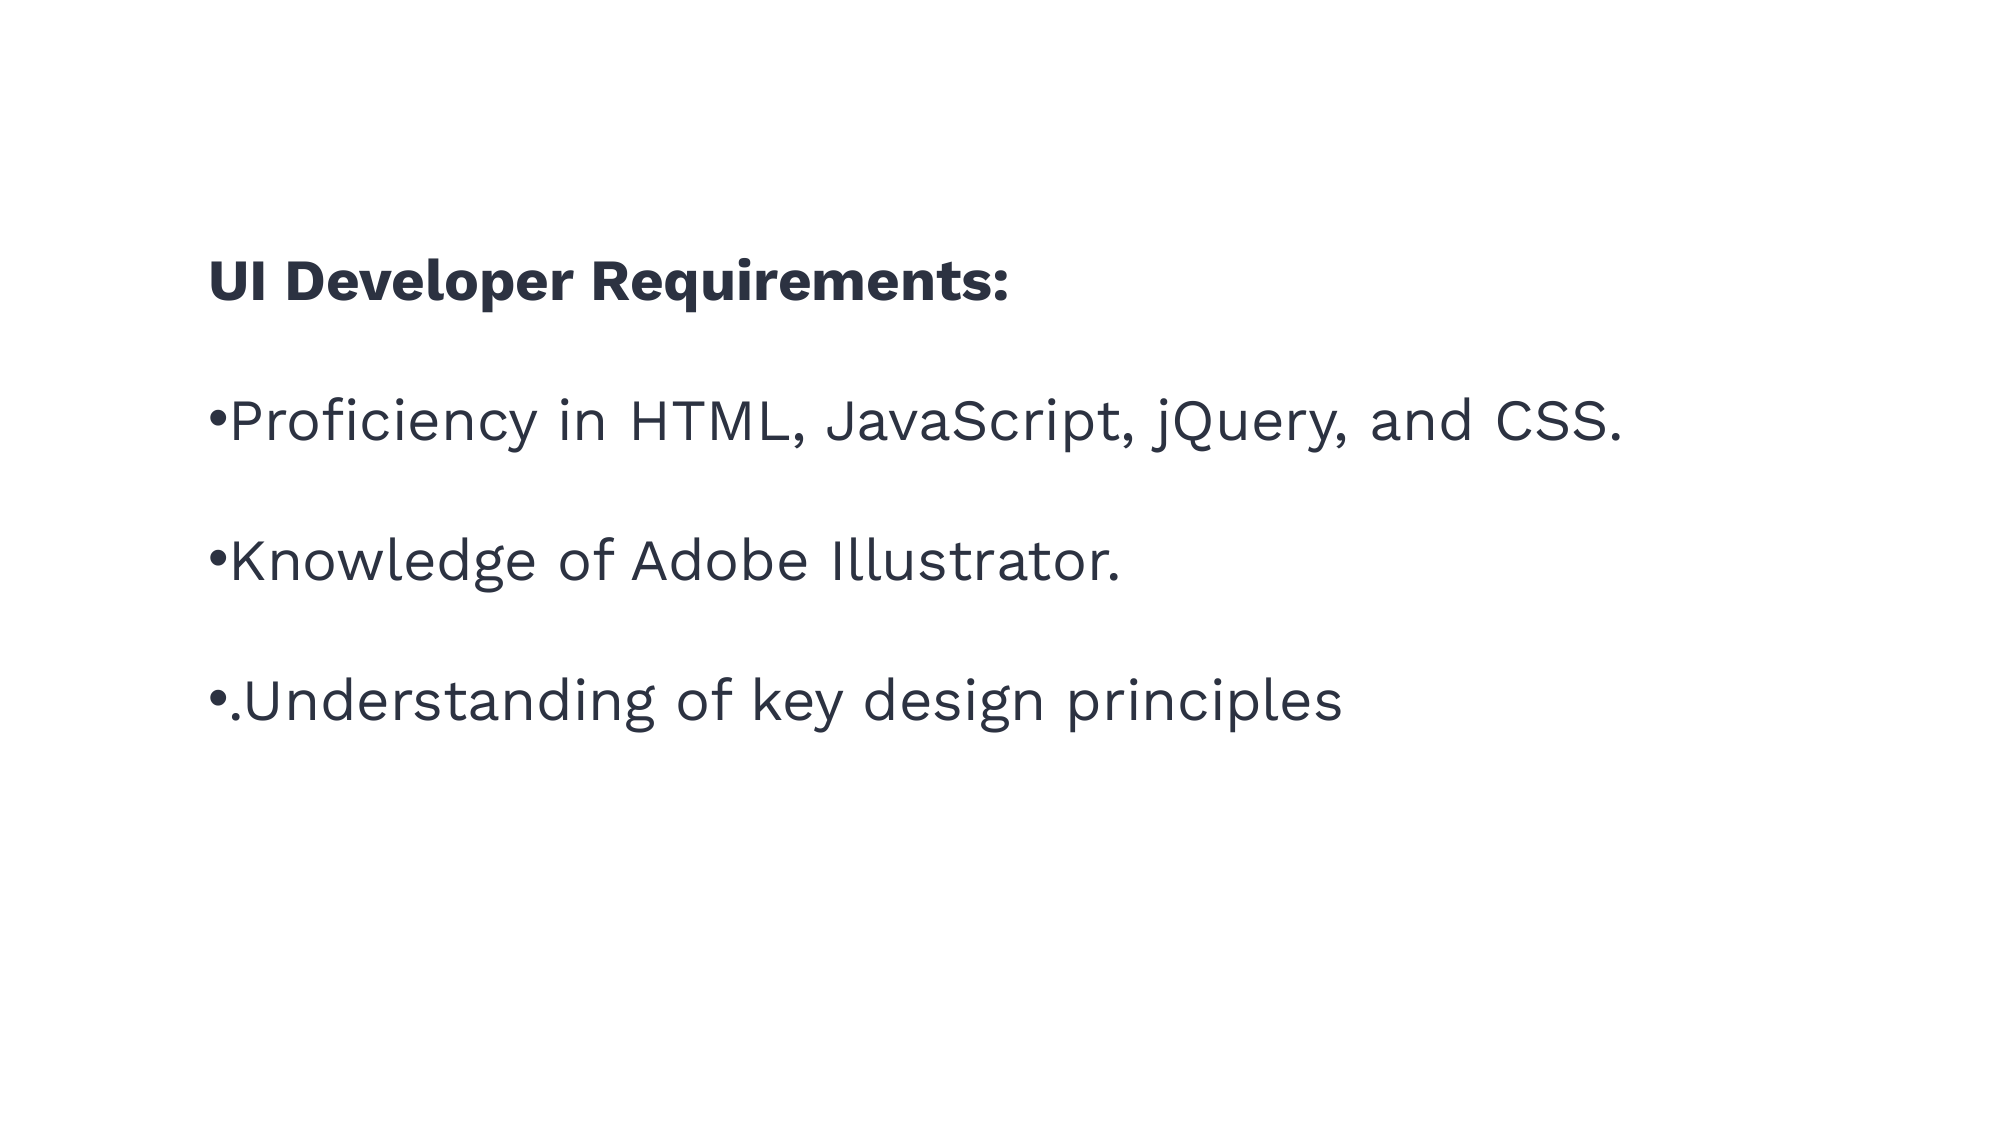

UI Developer Requirements:

Proficiency in HTML, JavaScript, jQuery, and CSS.

Knowledge of Adobe Illustrator.

.Understanding of key design principles